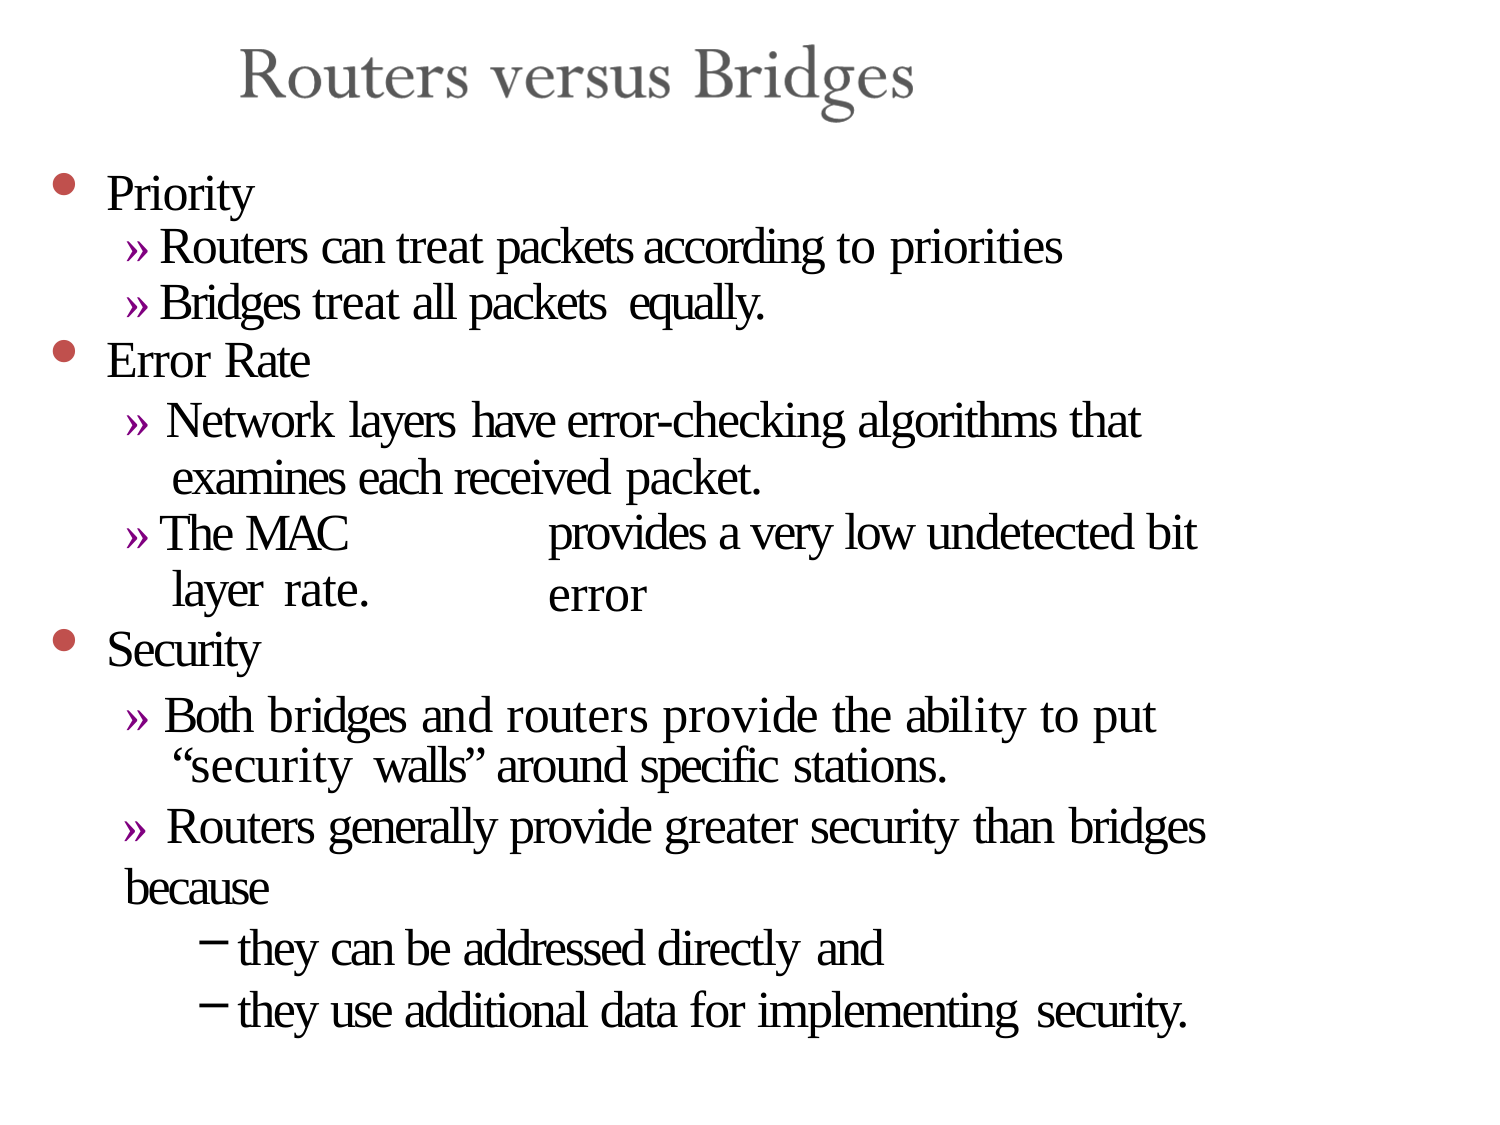

Priority
» Routers can treat packets according to priorities
» Bridges treat all packets equally.
Error Rate
» Network layers	have error-checking algorithms that  examines each received packet.
» The MAC layer  rate.
Security
provides a very low undetected bit error
» Both bridges and routers provide the ability to put	“security  walls” around specific stations.
»  Routers generally provide greater security than bridges	because
they can be addressed directly and
they use additional data for implementing security.